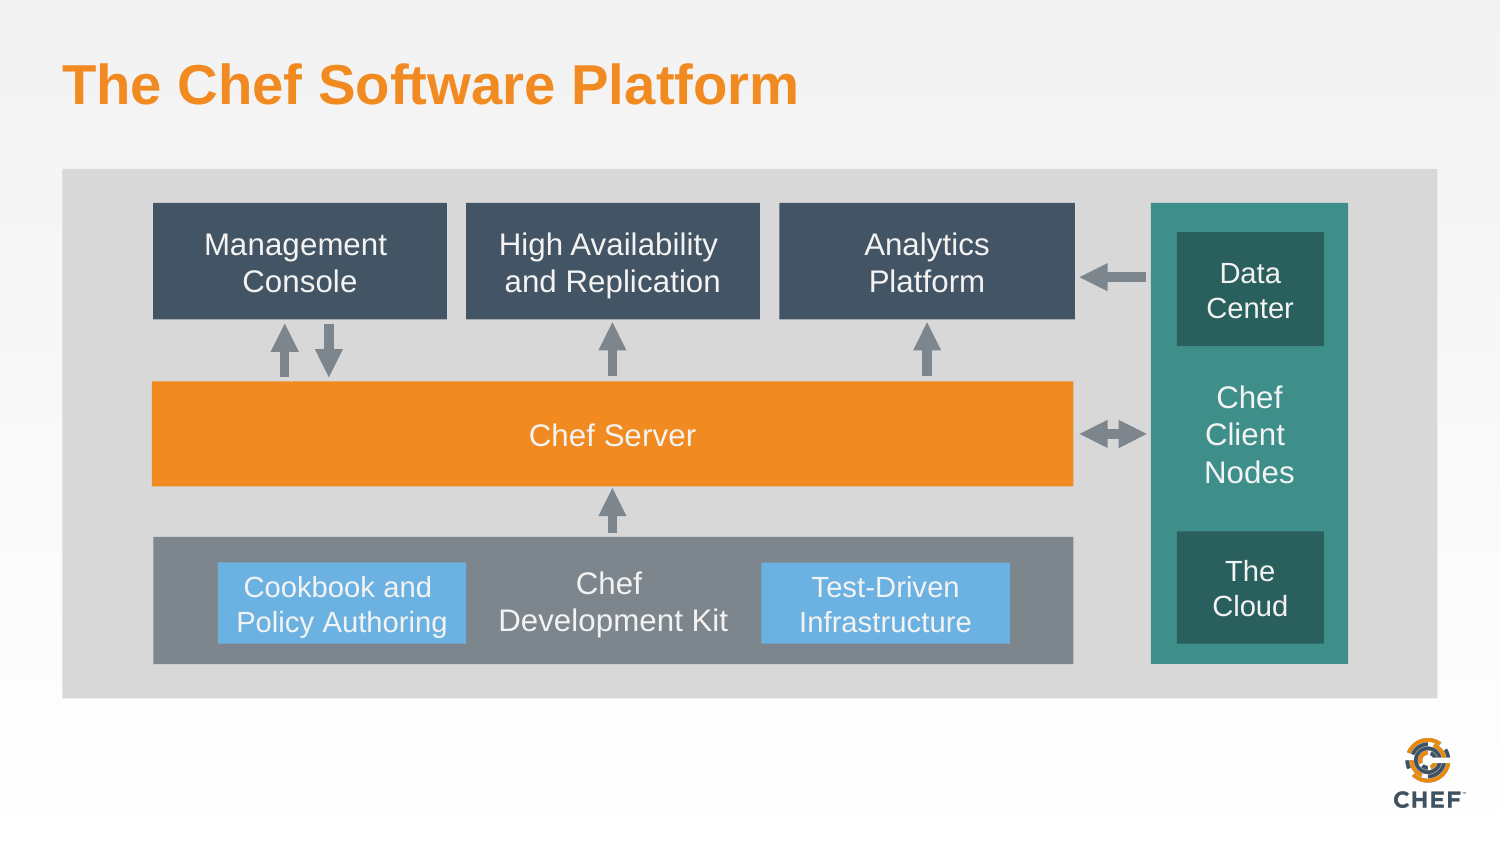

# The Chef Software Platform

Management
Console
High Availability
and Replication
Analytics
Platform
Chef
Client
Nodes
Data Center
Chef Server
The Cloud
Chef
Development Kit
Cookbook and
Policy Authoring
Test-Driven Infrastructure